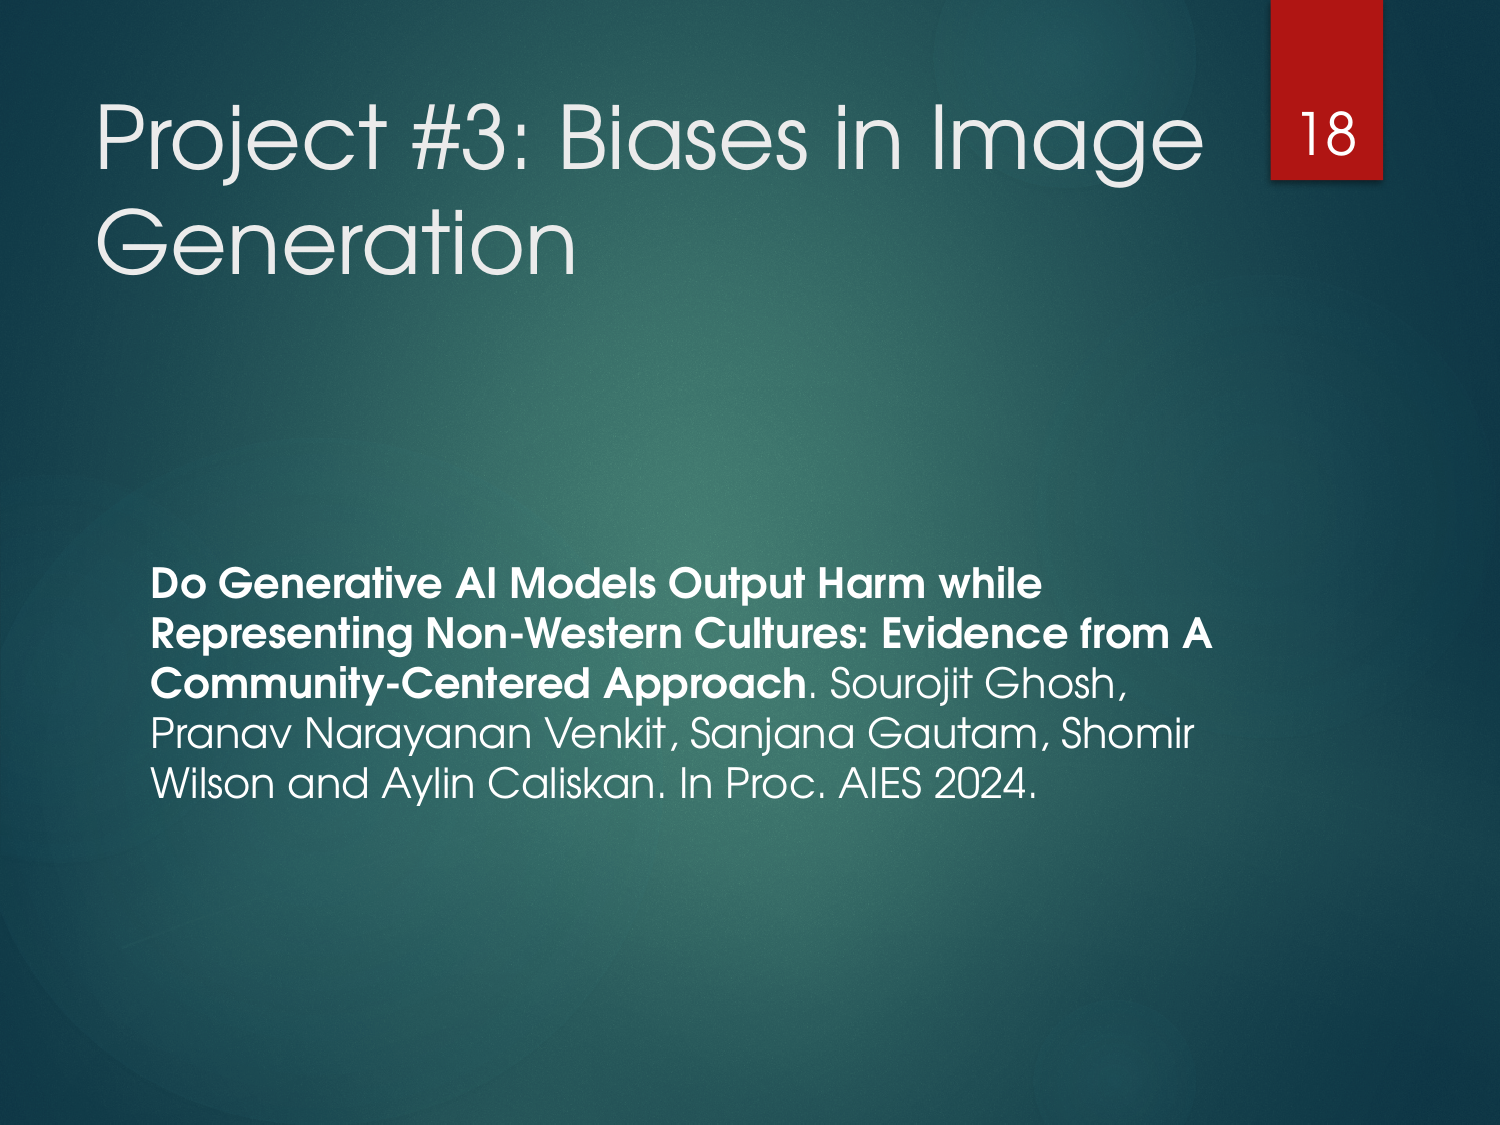

18
# Project #3: Biases in Image Generation

Do Generative AI Models Output Harm while Representing Non-Western Cultures: Evidence from A Community-Centered Approach. Sourojit Ghosh, Pranav Narayanan Venkit, Sanjana Gautam, Shomir Wilson and Aylin Caliskan. In Proc. AIES 2024.